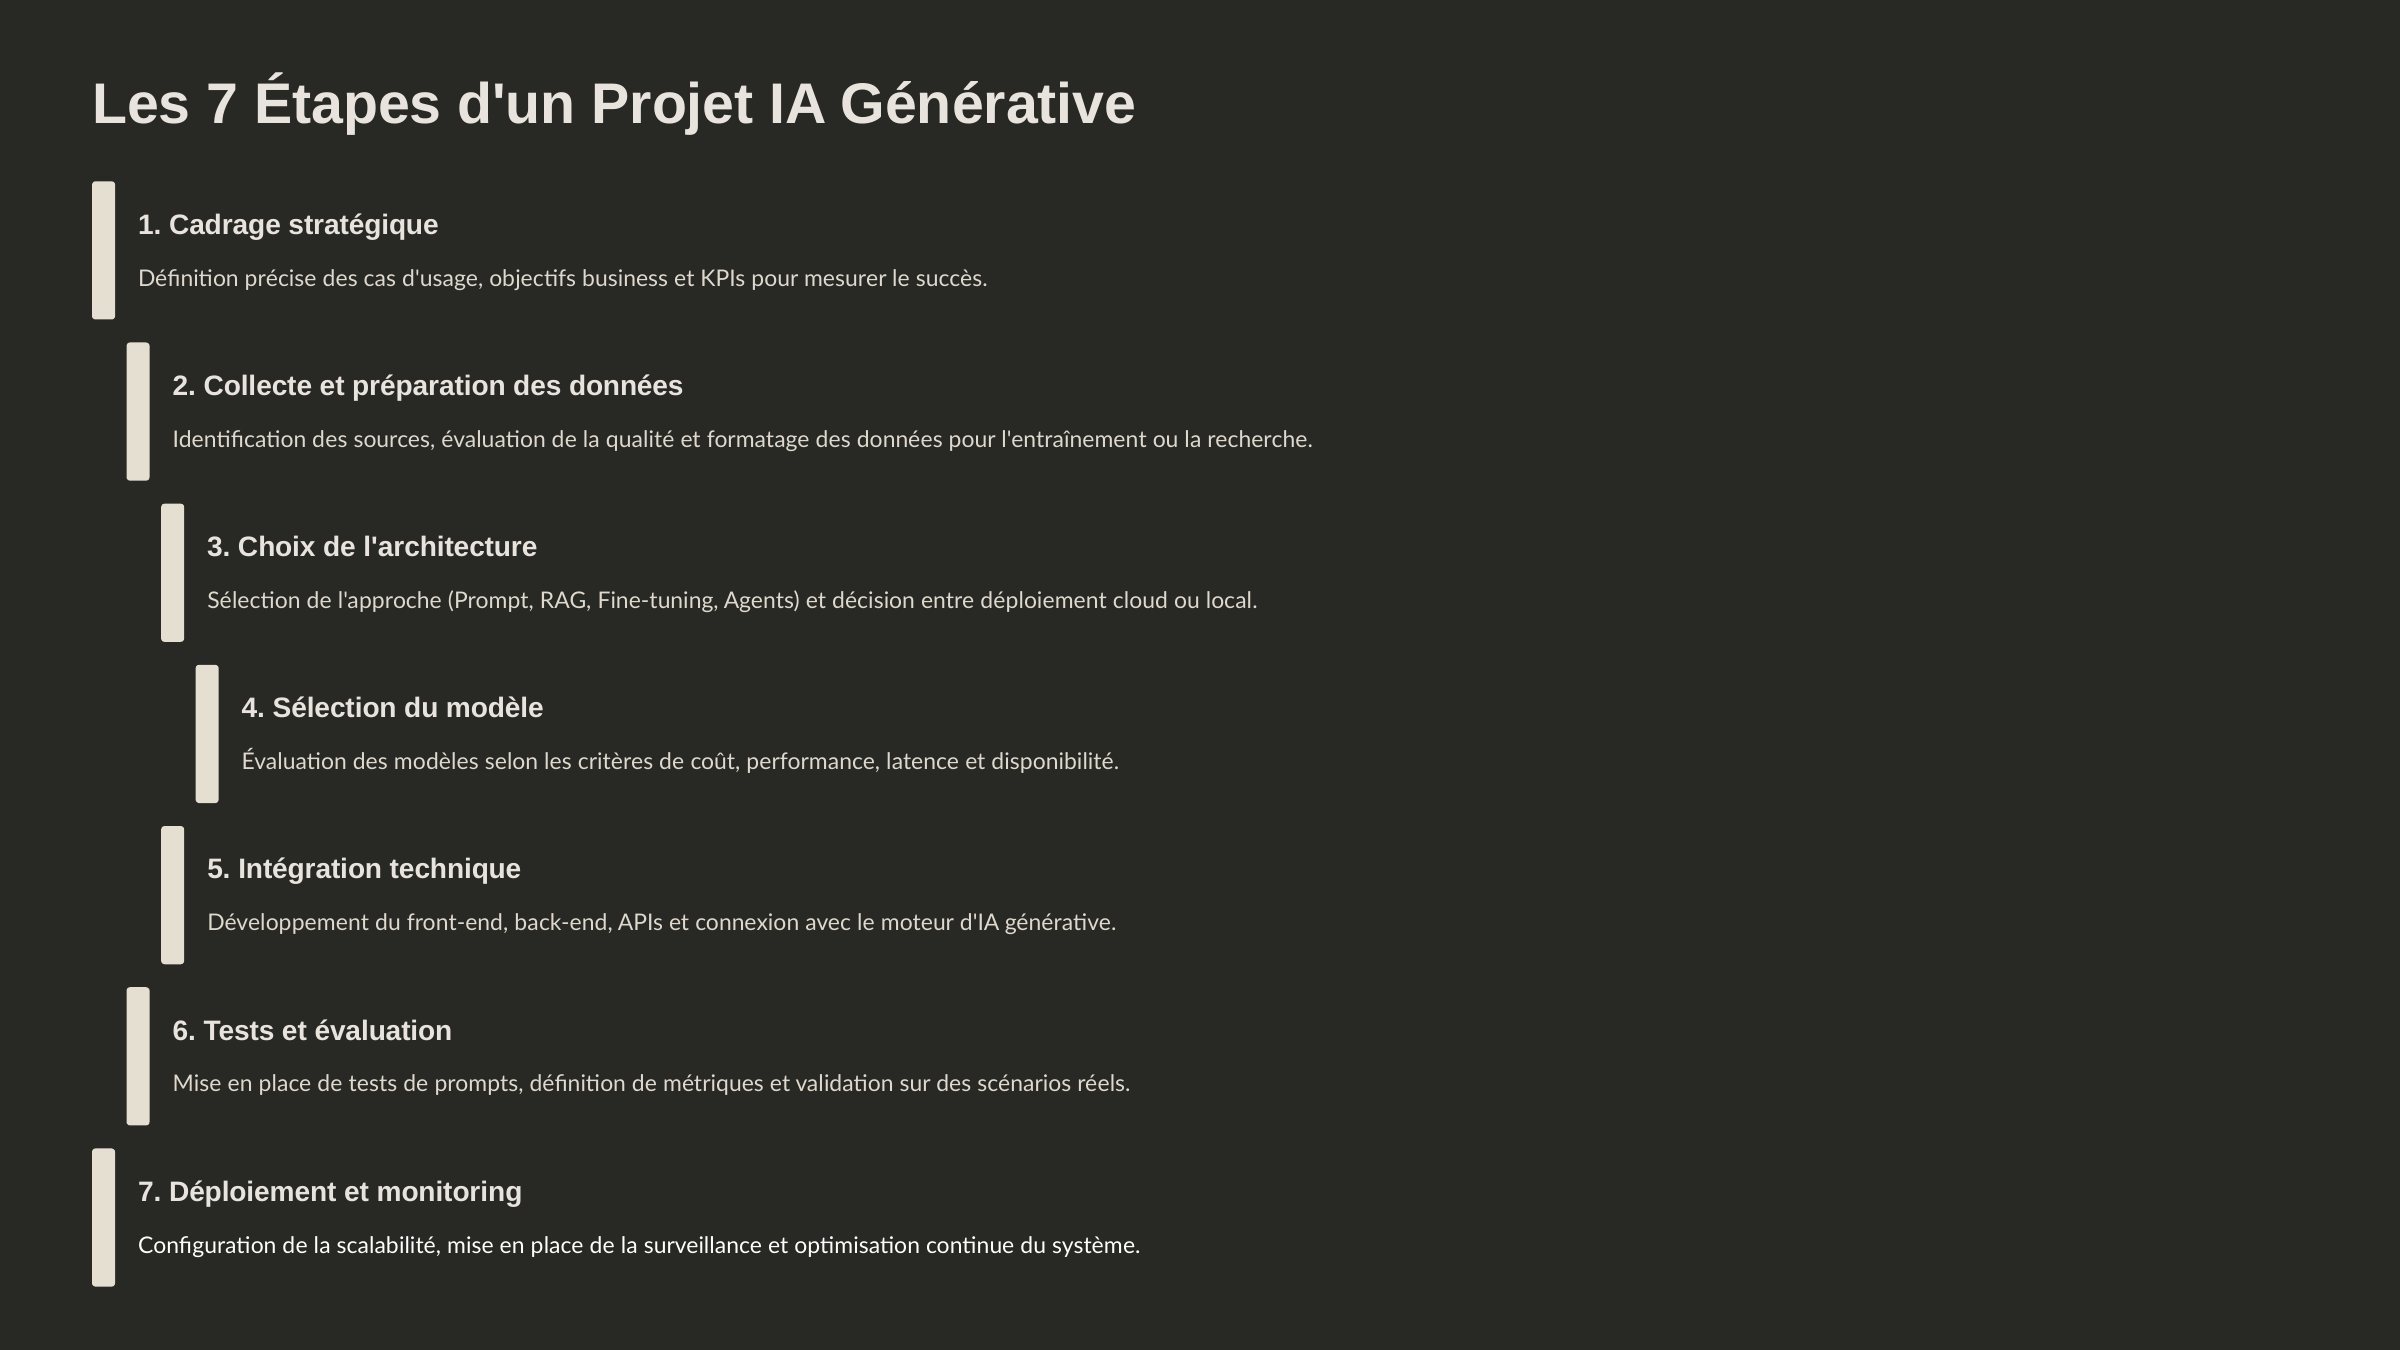

Les 7 Étapes d'un Projet IA Générative

1. Cadrage stratégique
Définition précise des cas d'usage, objectifs business et KPIs pour mesurer le succès.

2. Collecte et préparation des données
Identification des sources, évaluation de la qualité et formatage des données pour l'entraînement ou la recherche.

3. Choix de l'architecture
Sélection de l'approche (Prompt, RAG, Fine-tuning, Agents) et décision entre déploiement cloud ou local.

4. Sélection du modèle
Évaluation des modèles selon les critères de coût, performance, latence et disponibilité.

5. Intégration technique
Développement du front-end, back-end, APIs et connexion avec le moteur d'IA générative.

6. Tests et évaluation
Mise en place de tests de prompts, définition de métriques et validation sur des scénarios réels.

7. Déploiement et monitoring
Configuration de la scalabilité, mise en place de la surveillance et optimisation continue du système.